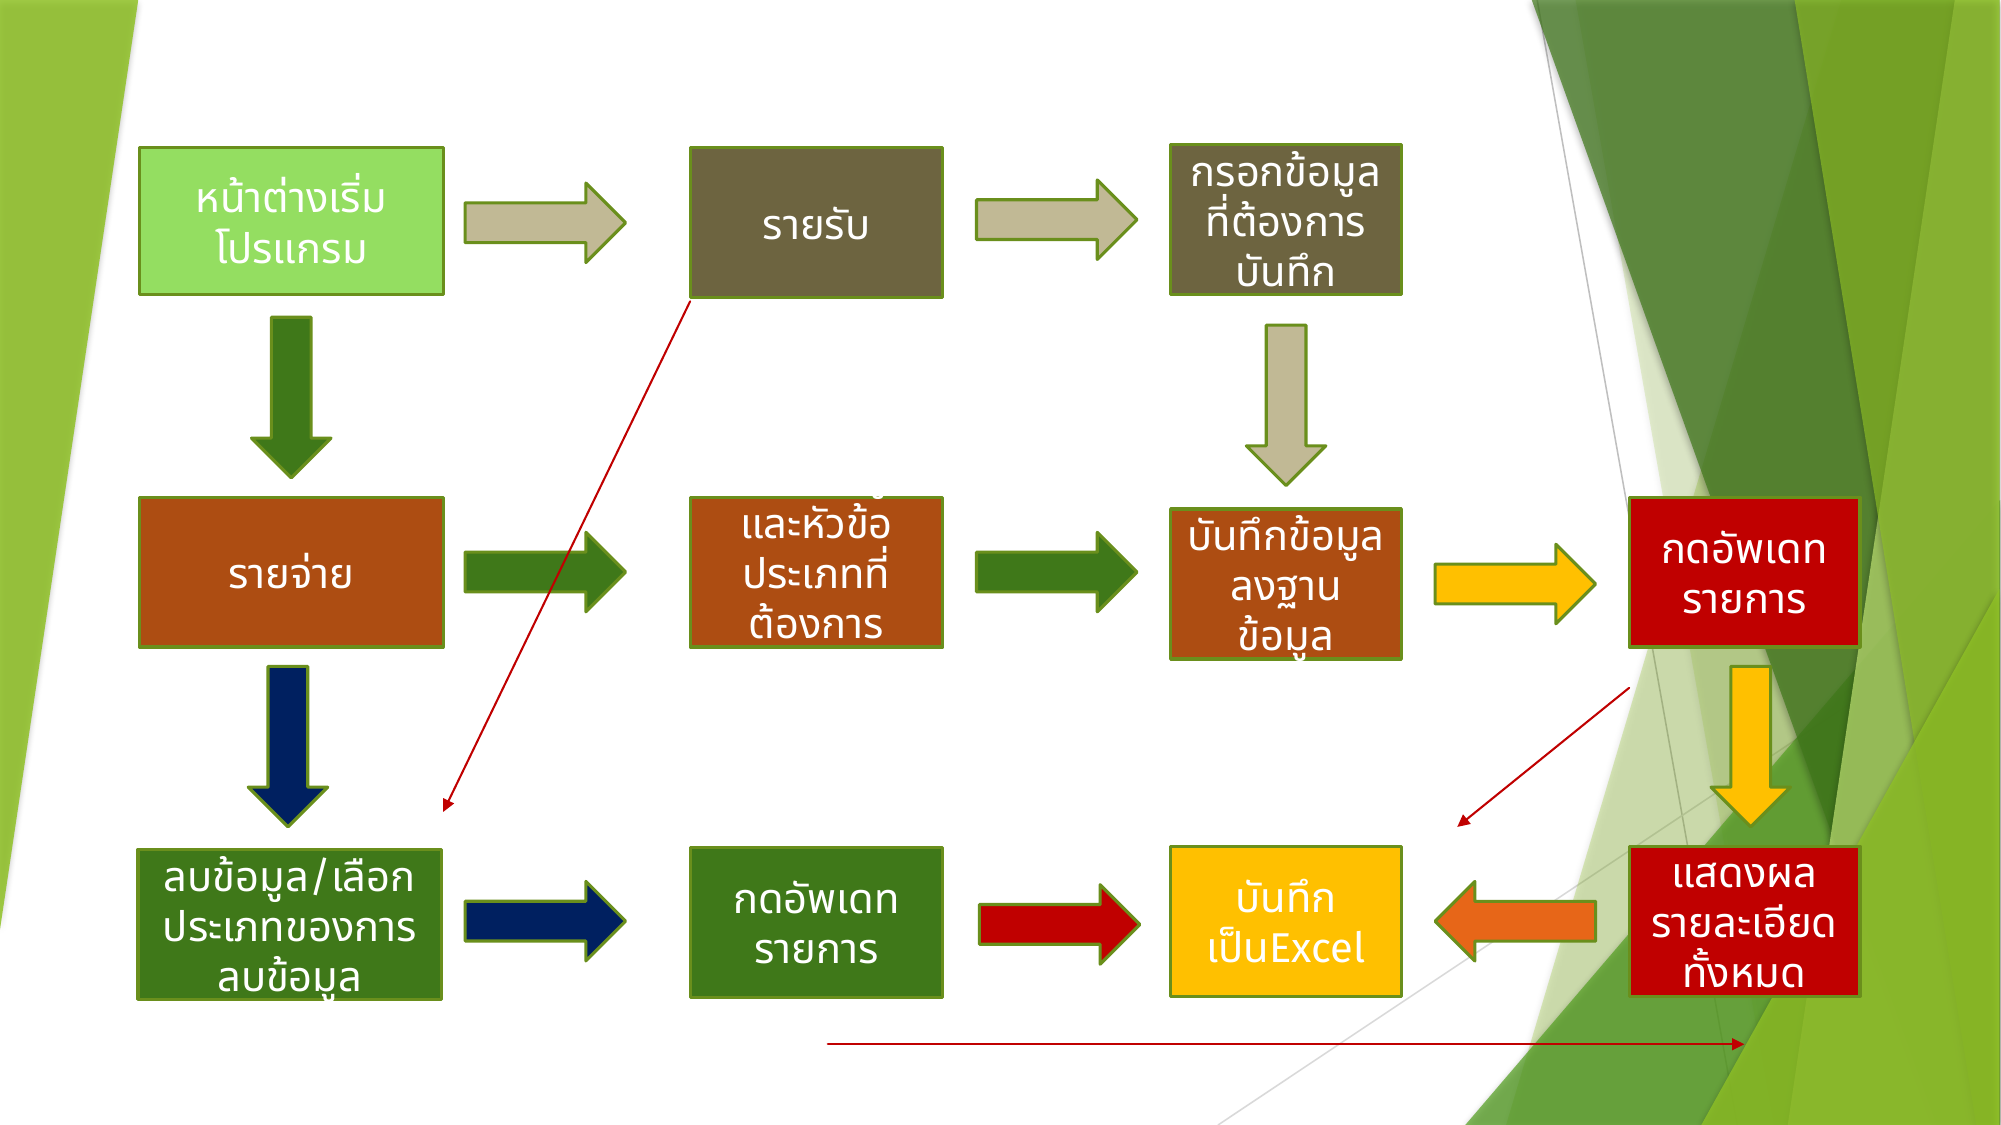

กรอกข้อมูลที่ต้องการบันทึก
หน้าต่างเริ่มโปรแกรม
รายรับ

รายจ่าย
กรอกข้อมูลและหัวข้อประเภทที่ต้องการบันทึก
กดอัพเดทรายการ
บันทึกข้อมูลลงฐานข้อมูล

บันทึกเป็นExcel
แสดงผลรายละเอียดทั้งหมด
กดอัพเดทรายการ
ลบข้อมูล/เลือกประเภทของการลบข้อมูล